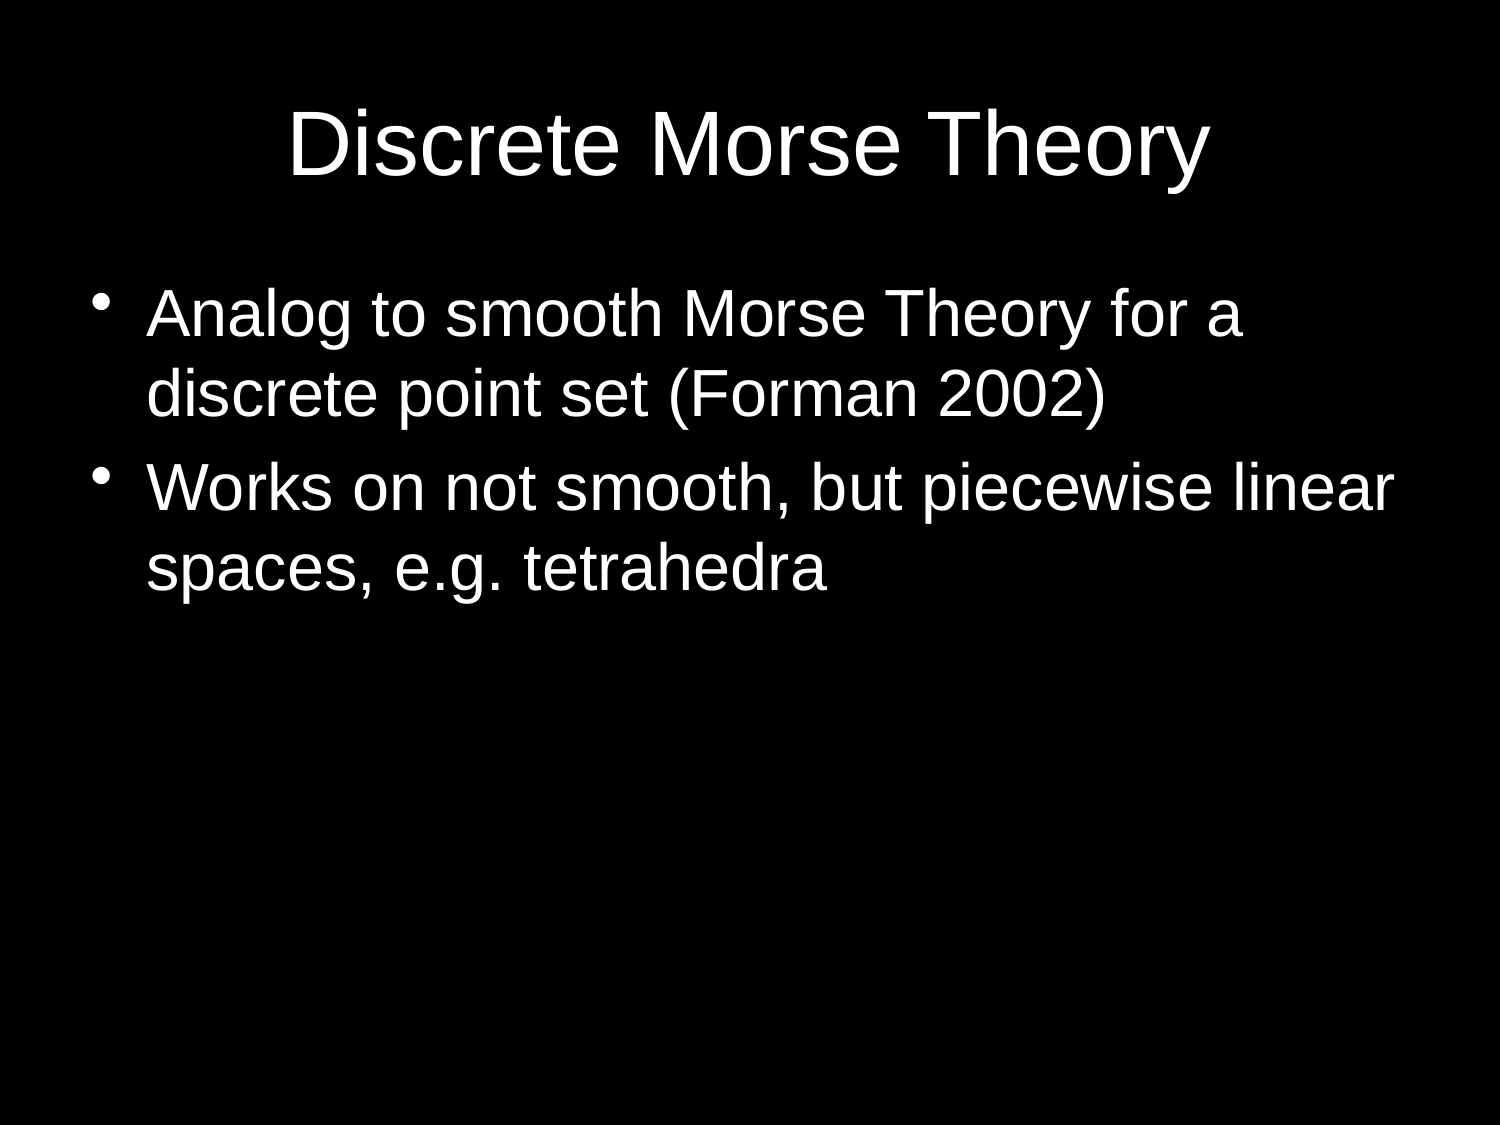

# Discrete Morse Theory
Analog to smooth Morse Theory for a discrete point set (Forman 2002)
Works on not smooth, but piecewise linear spaces, e.g. tetrahedra